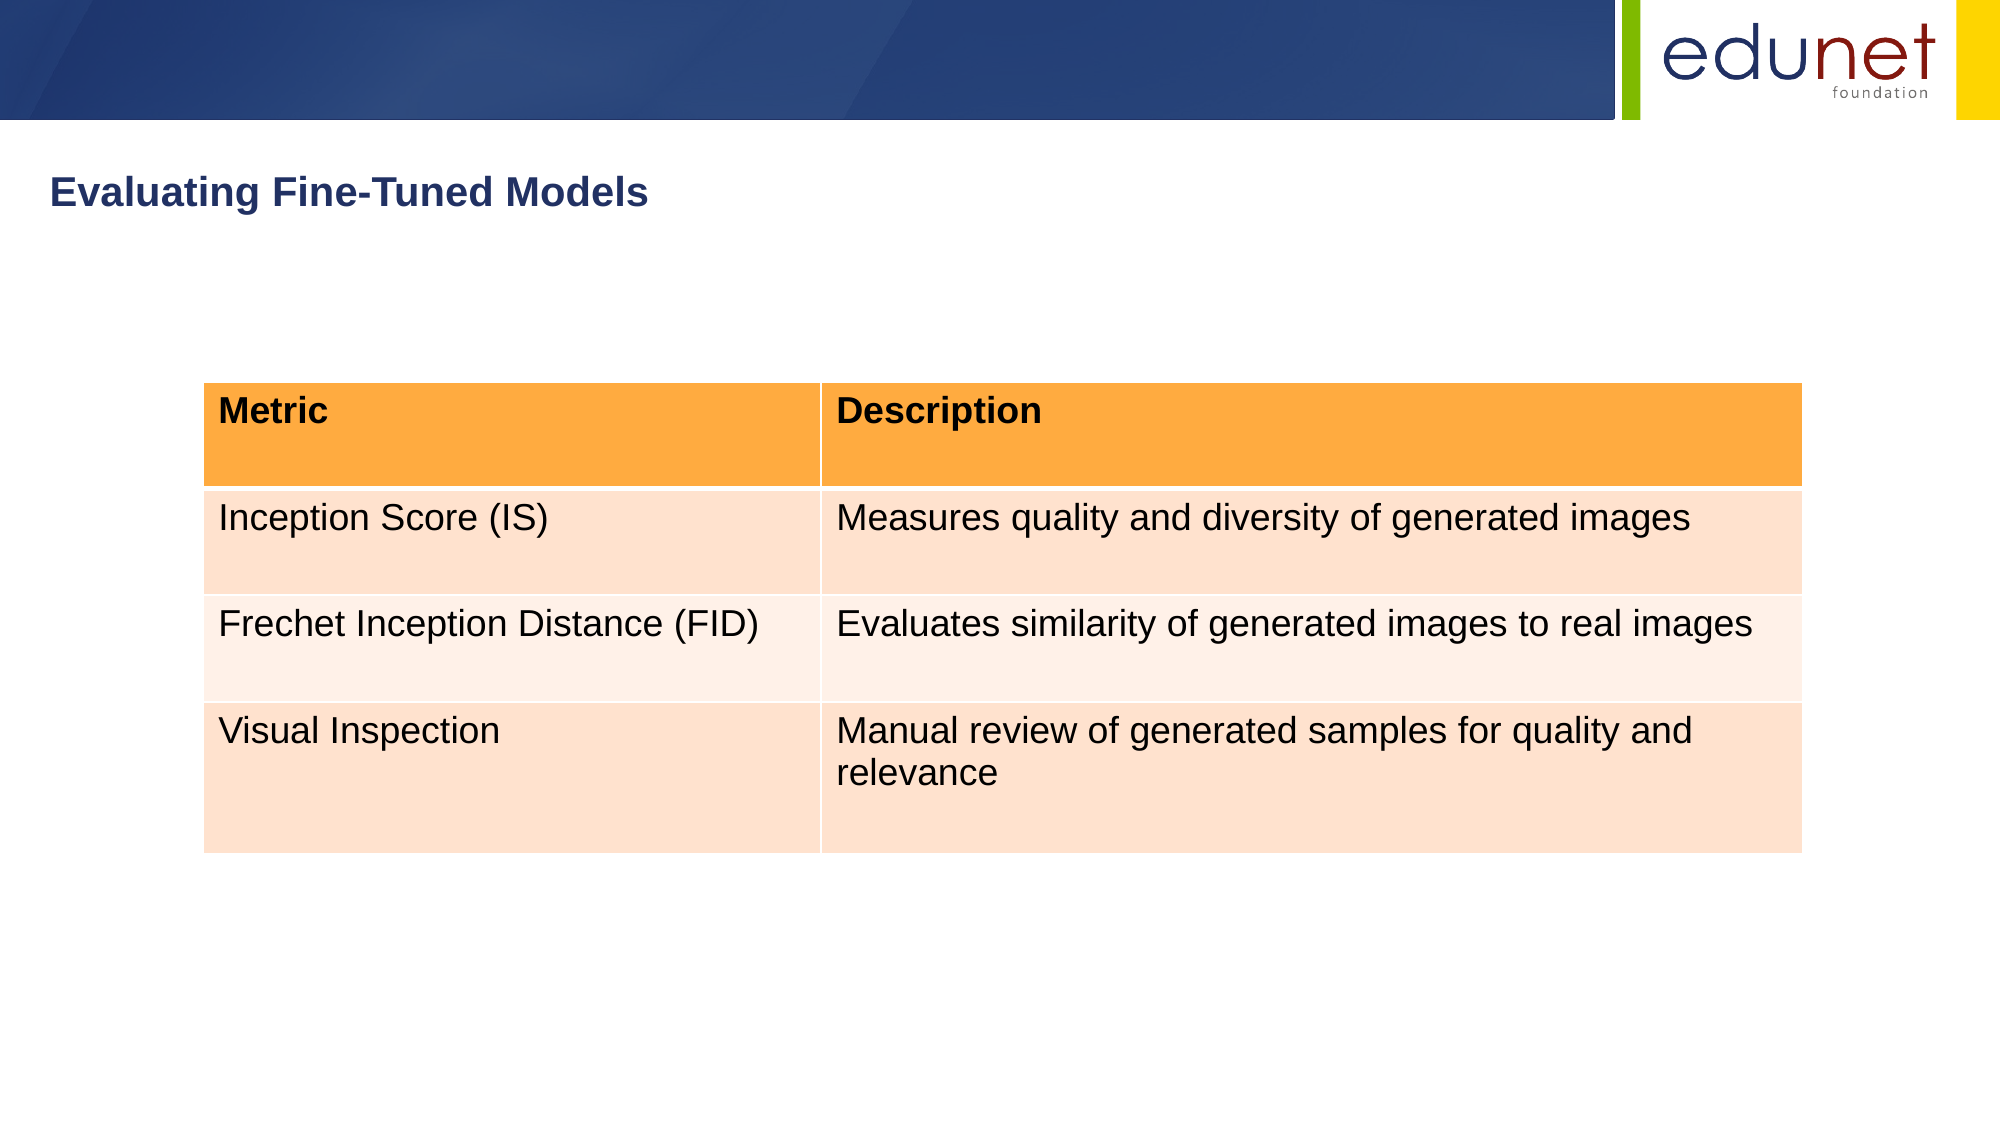

Evaluating Fine-Tuned Models
| Metric | Description |
| --- | --- |
| Inception Score (IS) | Measures quality and diversity of generated images |
| Frechet Inception Distance (FID) | Evaluates similarity of generated images to real images |
| Visual Inspection | Manual review of generated samples for quality and relevance |